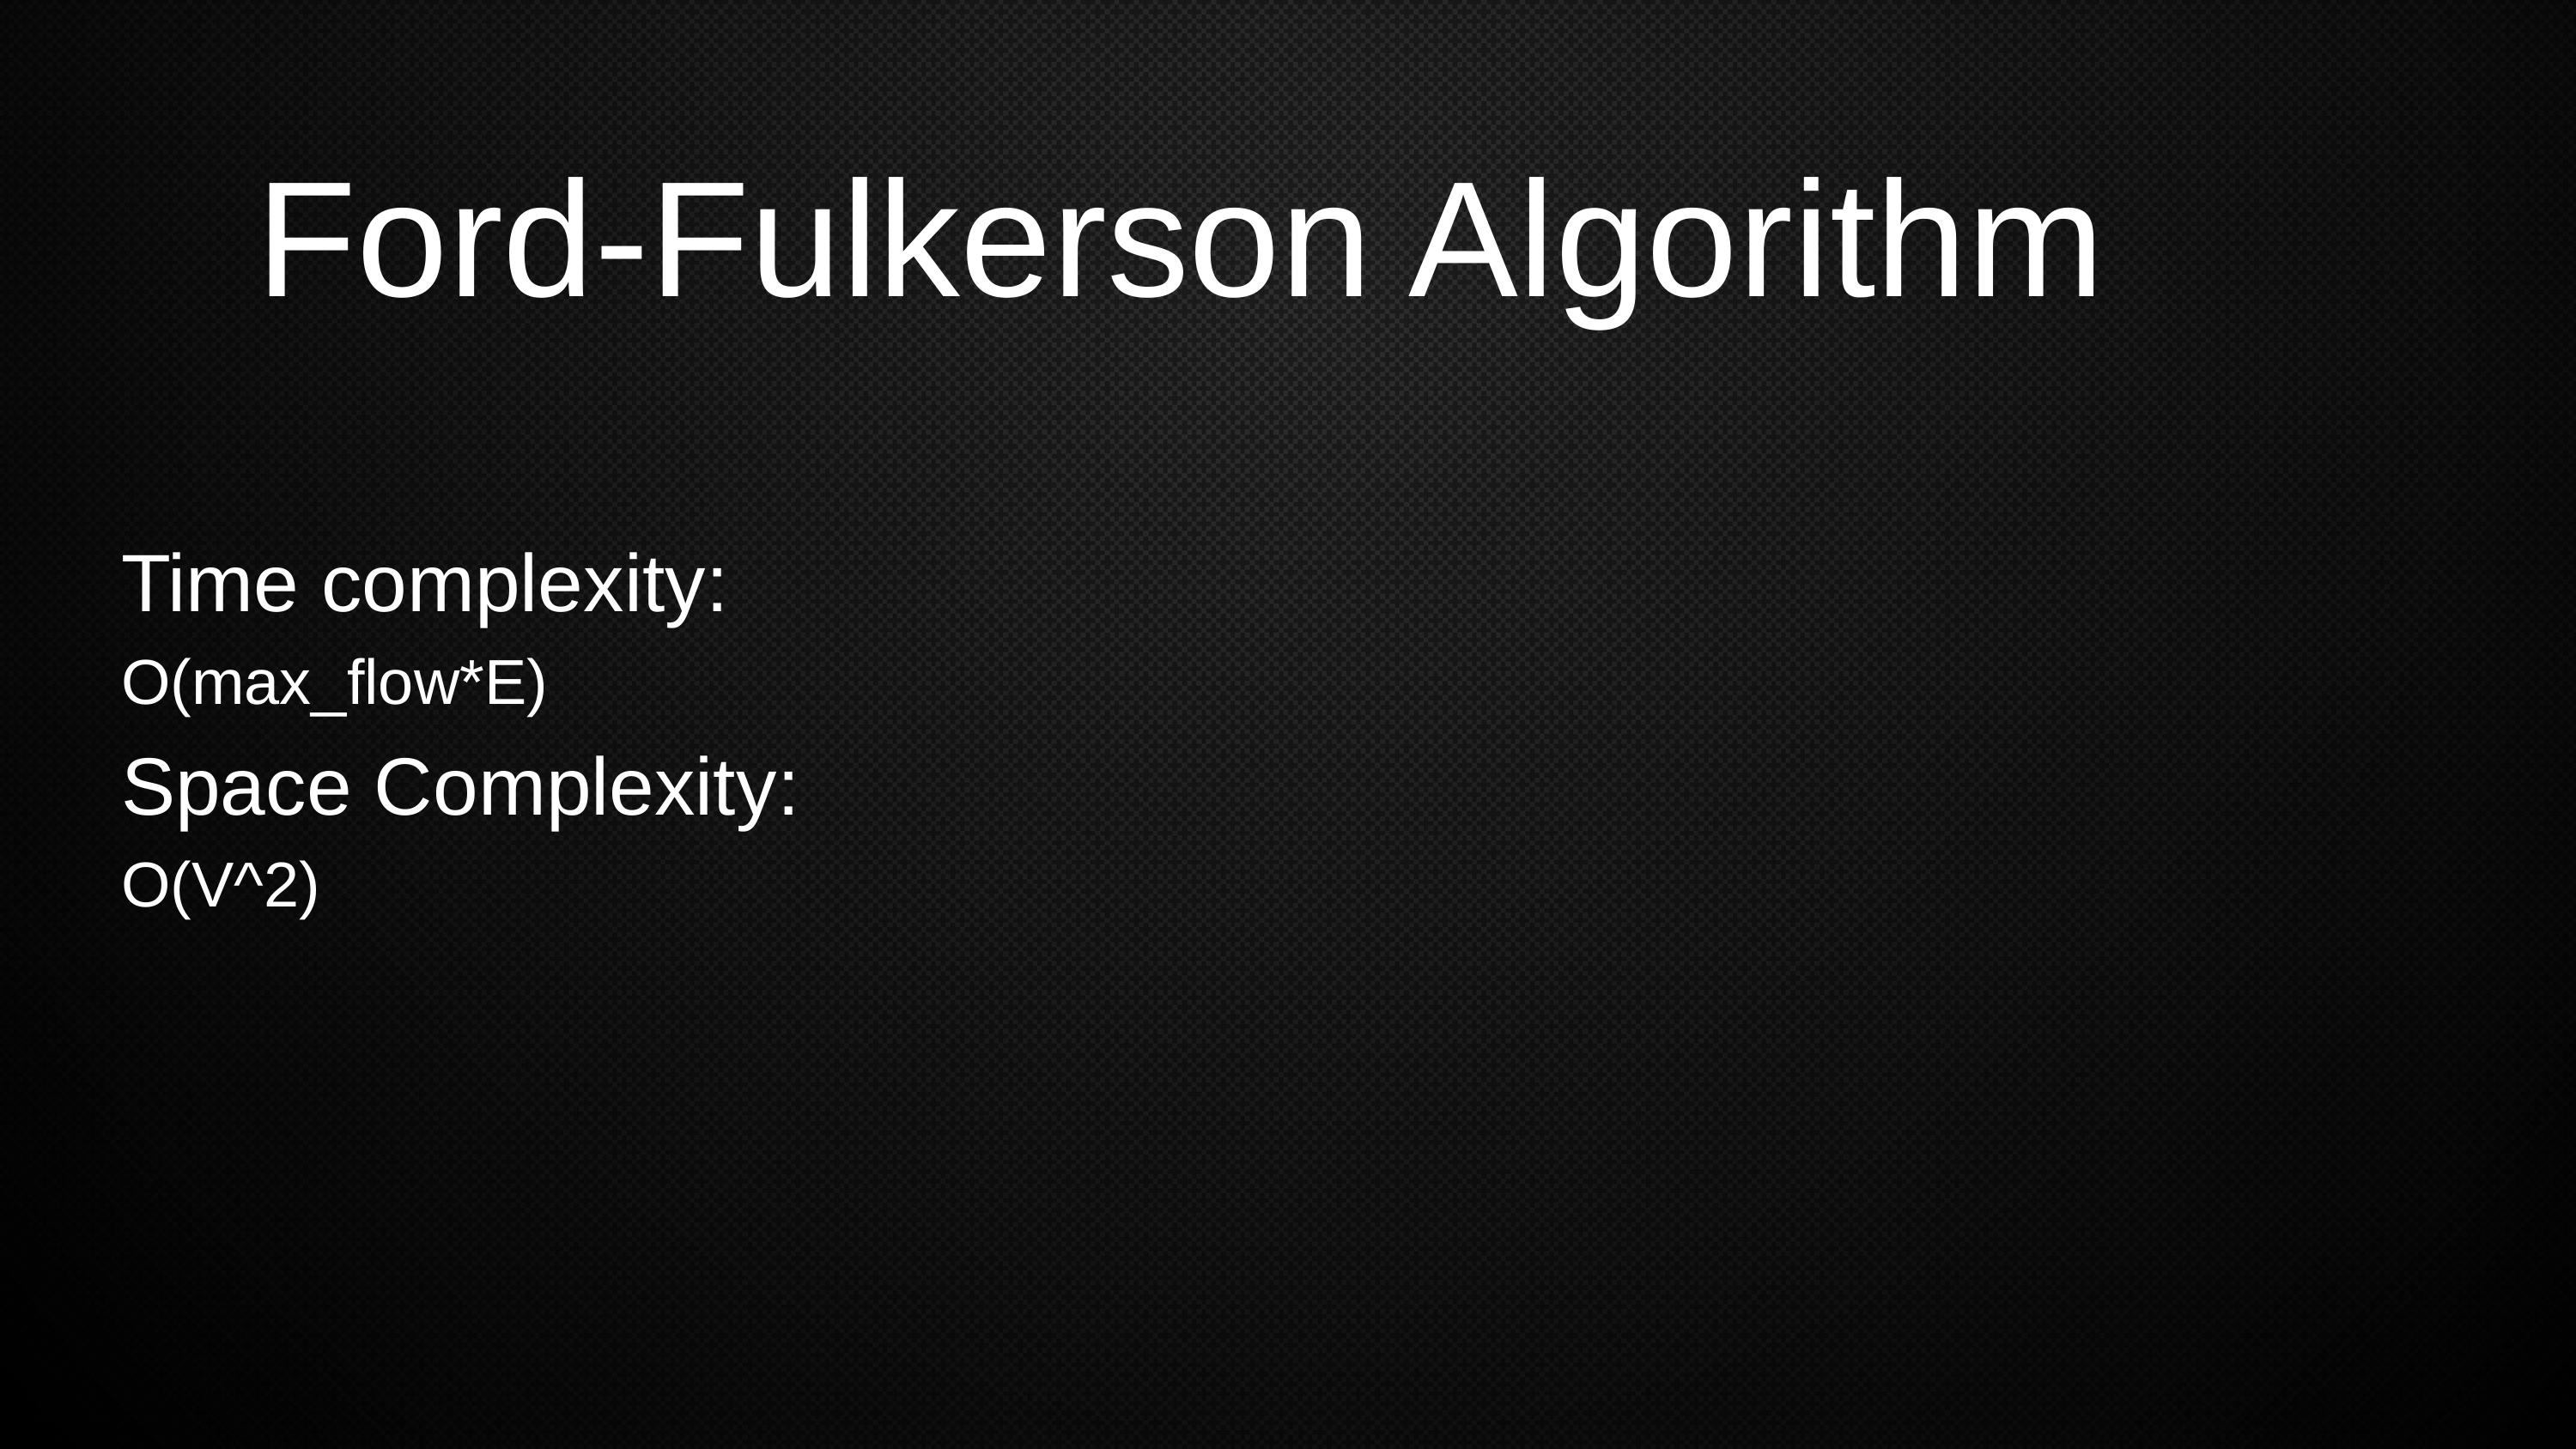

Ford-Fulkerson Algorithm

Time complexity:
O(max_flow*E)
Space Complexity:
O(V^2)